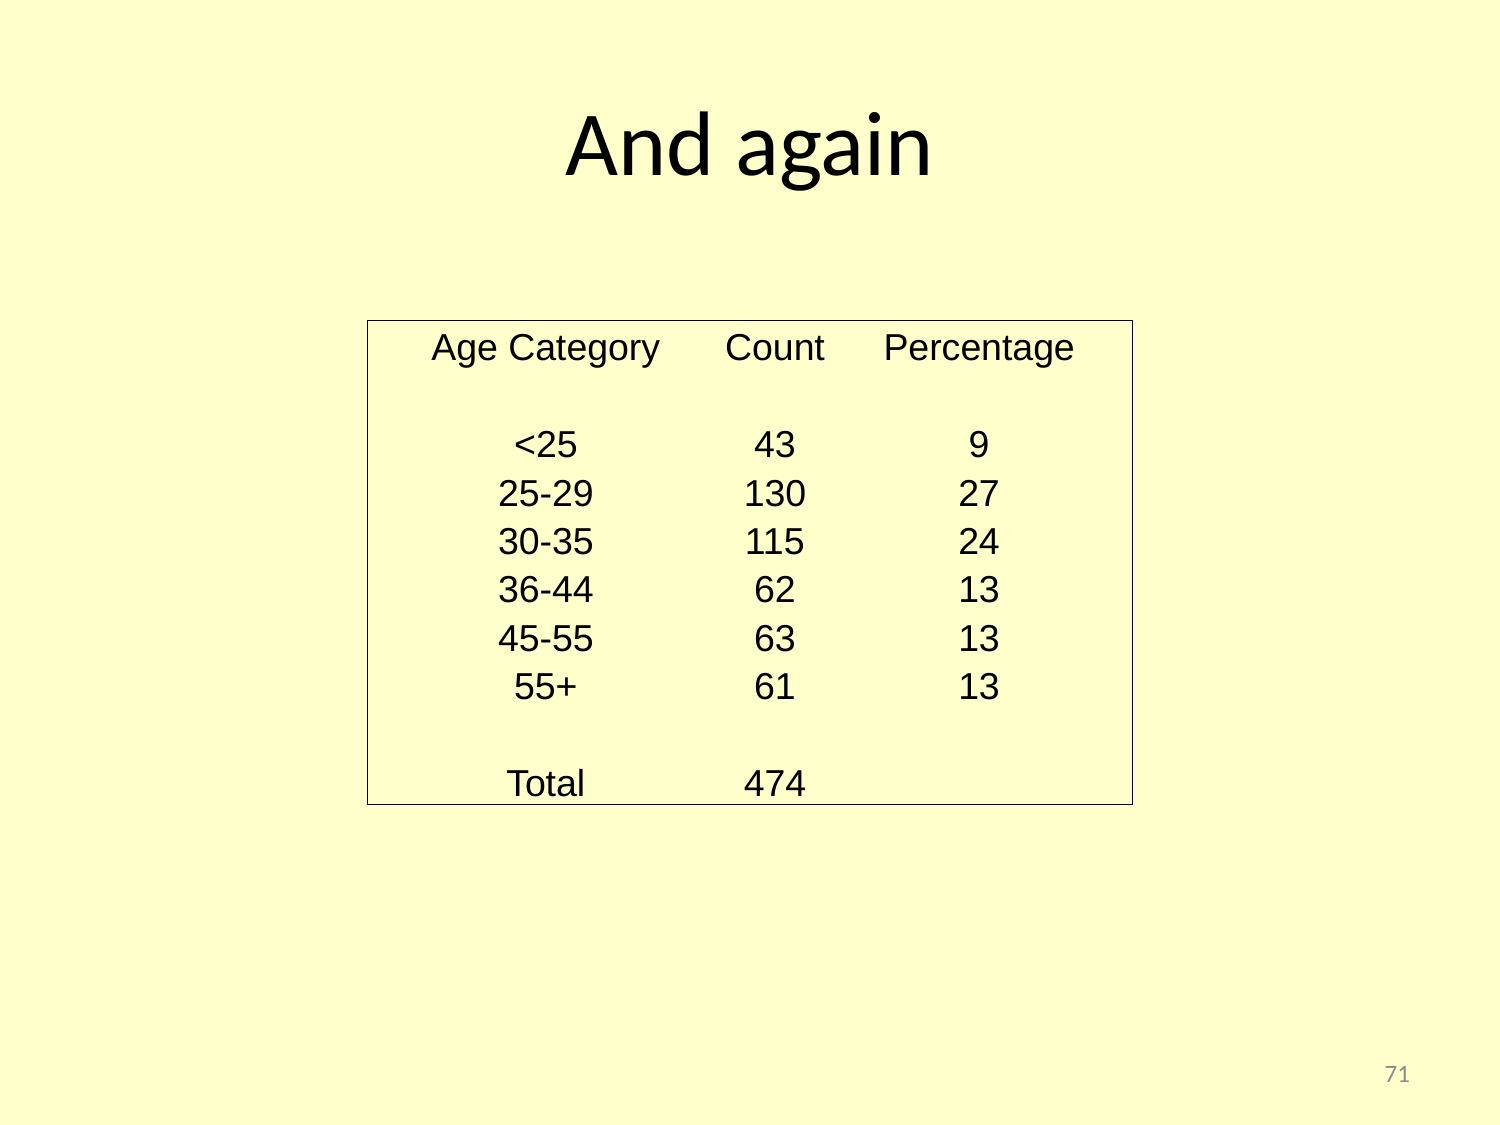

# And again
| Age Category | Count | Percentage |
| --- | --- | --- |
|  |  |  |
| <25 | 43 | 9 |
| 25-29 | 130 | 27 |
| 30-35 | 115 | 24 |
| 36-44 | 62 | 13 |
| 45-55 | 63 | 13 |
| 55+ | 61 | 13 |
|  |  |  |
| Total | 474 |  |
71